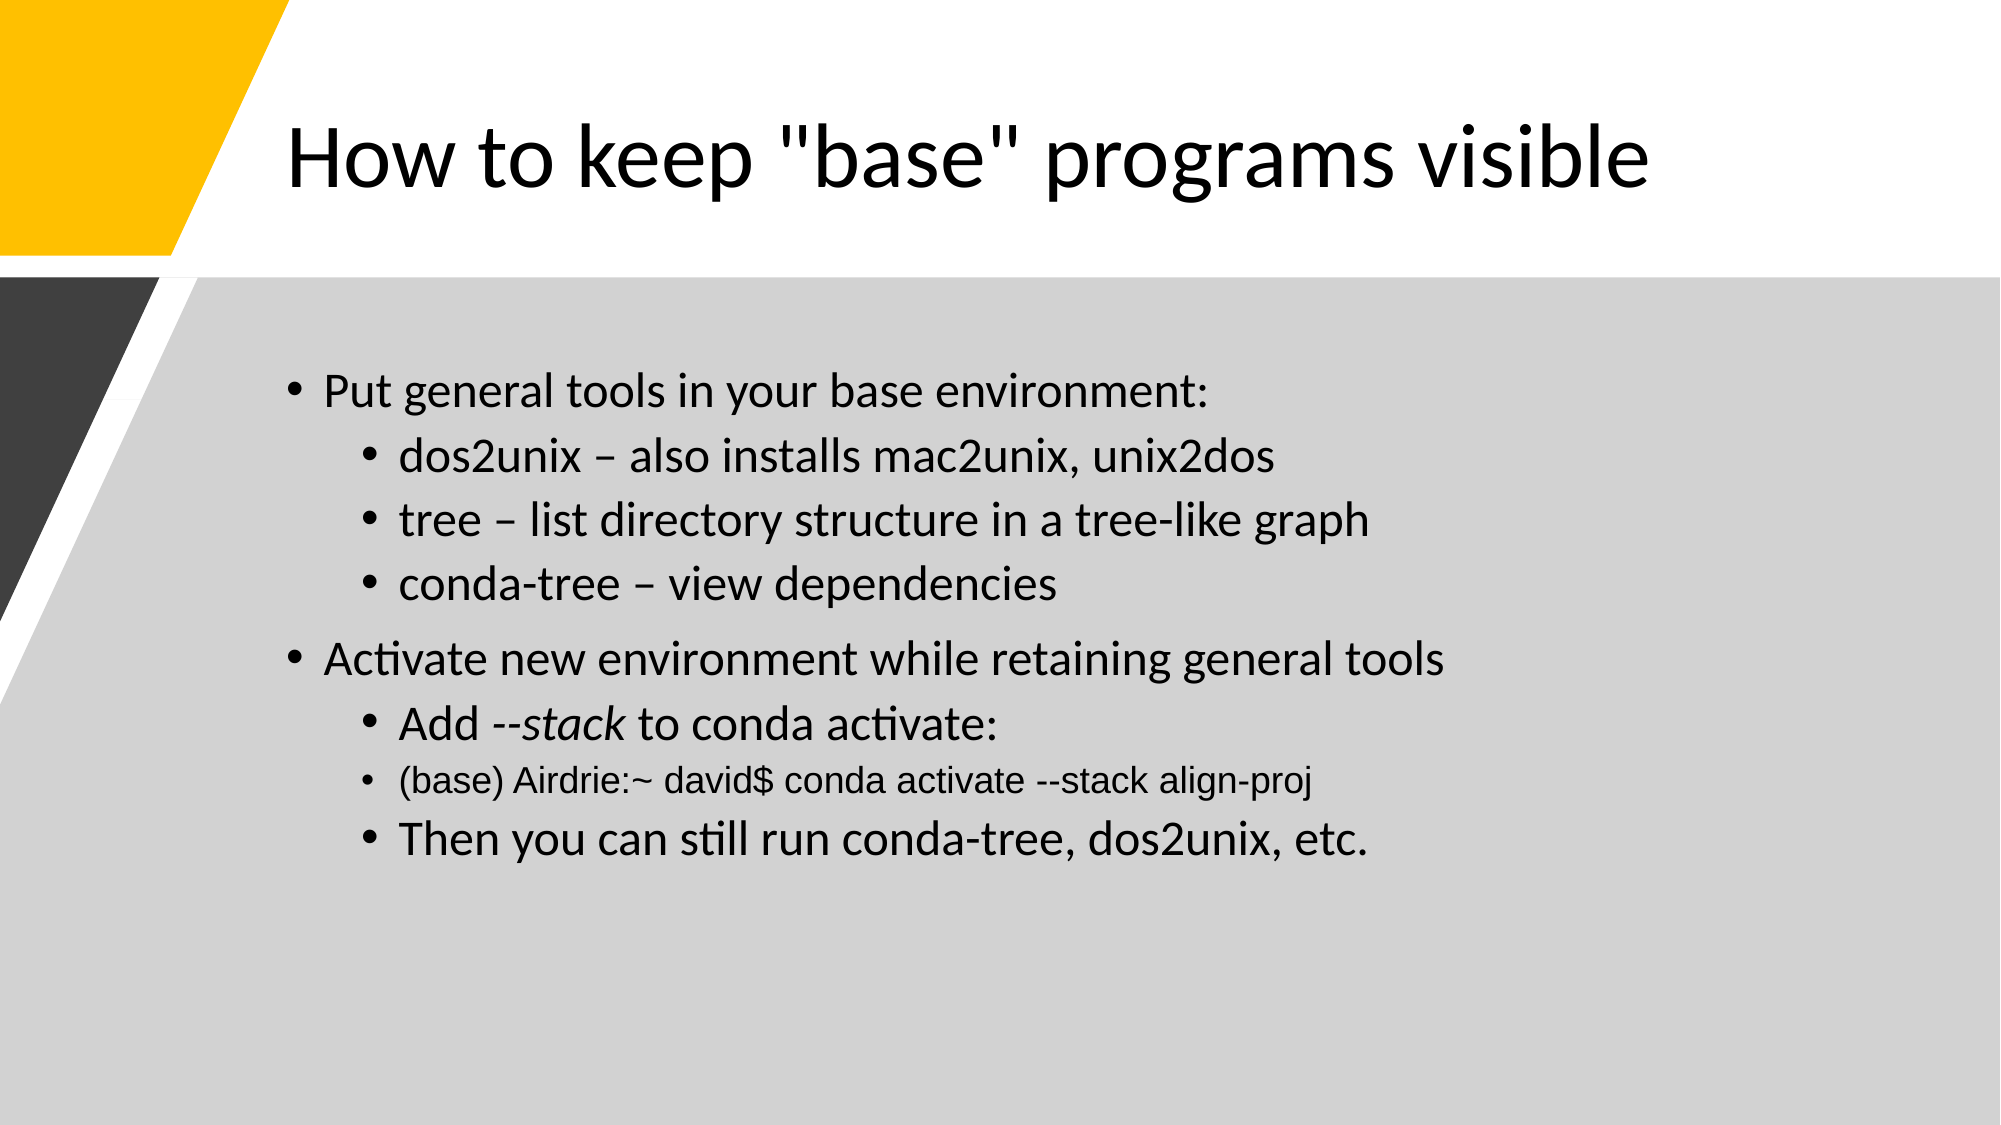

# How to keep "base" programs visible

Put general tools in your base environment:
dos2unix – also installs mac2unix, unix2dos
tree – list directory structure in a tree-like graph
conda-tree – view dependencies
Activate new environment while retaining general tools
Add --stack to conda activate:
(base) Airdrie:~ david$ conda activate --stack align-proj
Then you can still run conda-tree, dos2unix, etc.